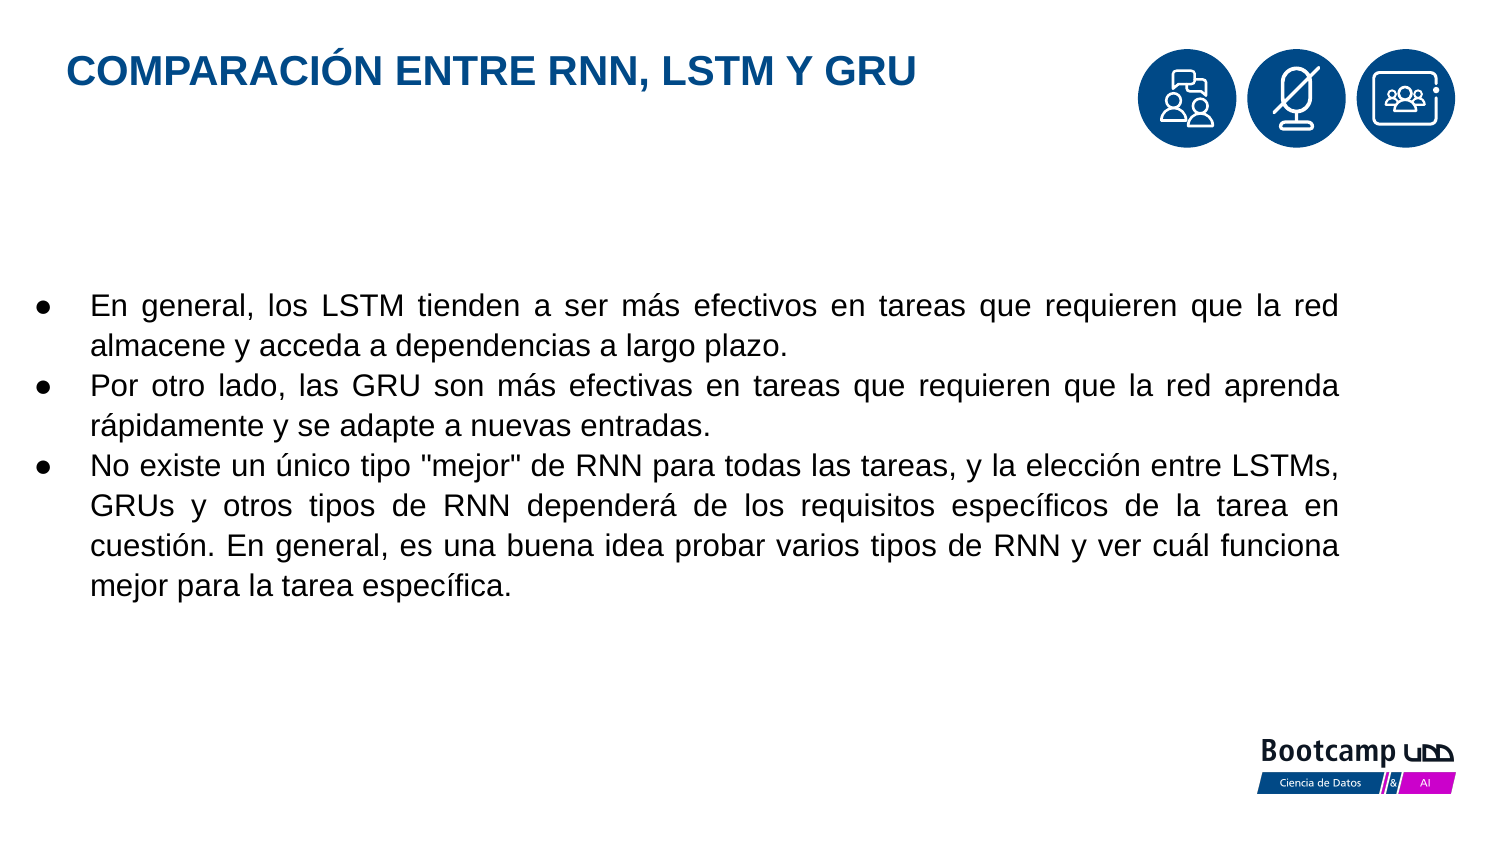

# COMPARACIÓN ENTRE RNN, LSTM Y GRU
En general, los LSTM tienden a ser más efectivos en tareas que requieren que la red almacene y acceda a dependencias a largo plazo.
Por otro lado, las GRU son más efectivas en tareas que requieren que la red aprenda rápidamente y se adapte a nuevas entradas.
No existe un único tipo "mejor" de RNN para todas las tareas, y la elección entre LSTMs, GRUs y otros tipos de RNN dependerá de los requisitos específicos de la tarea en cuestión. En general, es una buena idea probar varios tipos de RNN y ver cuál funciona mejor para la tarea específica.